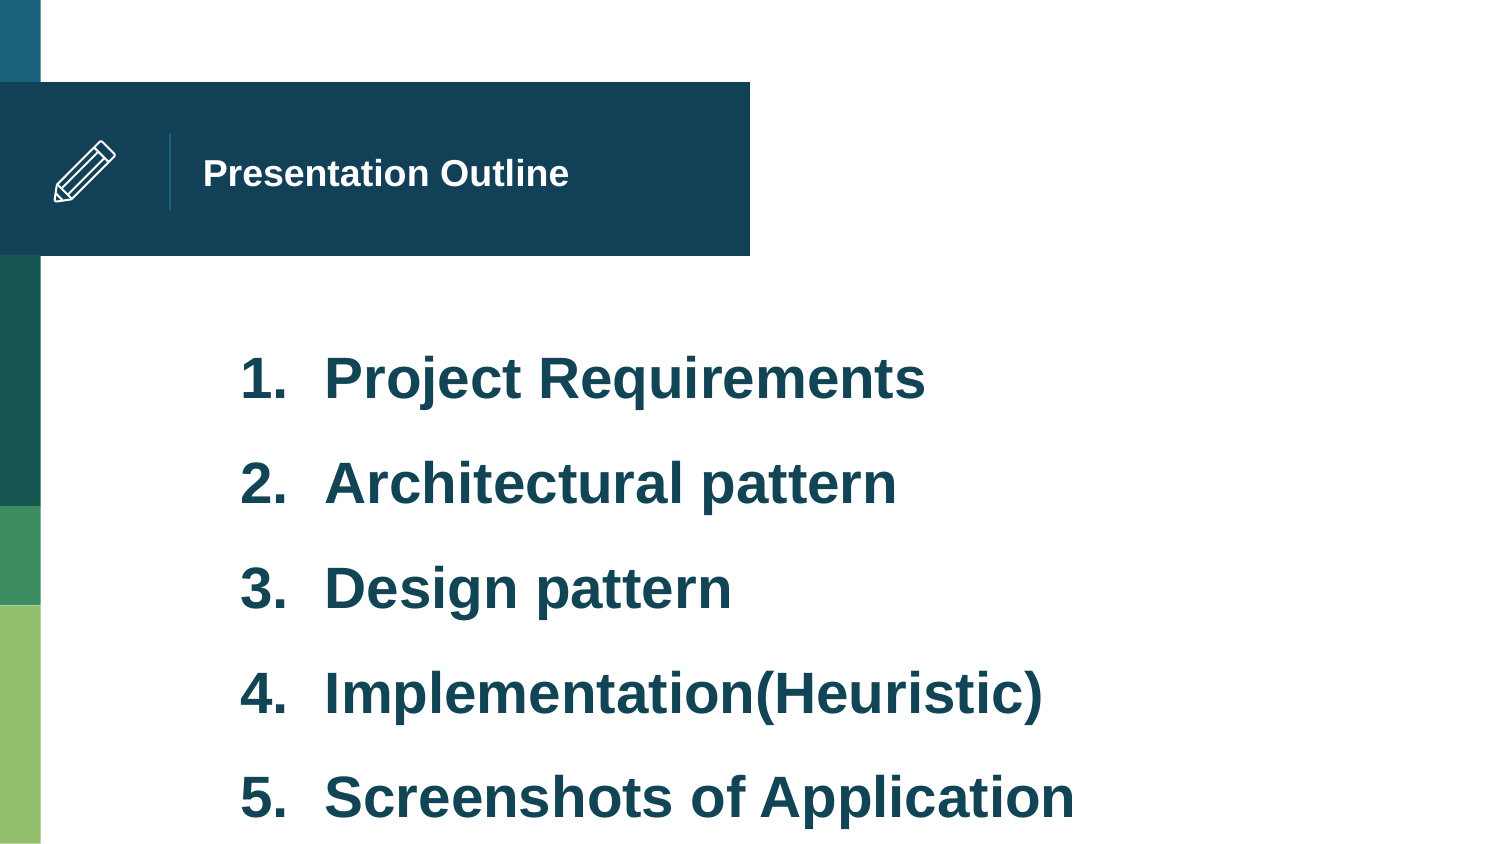

# Presentation Outline

Project Requirements
Architectural pattern
Design pattern
Implementation(Heuristic)
Screenshots of Application